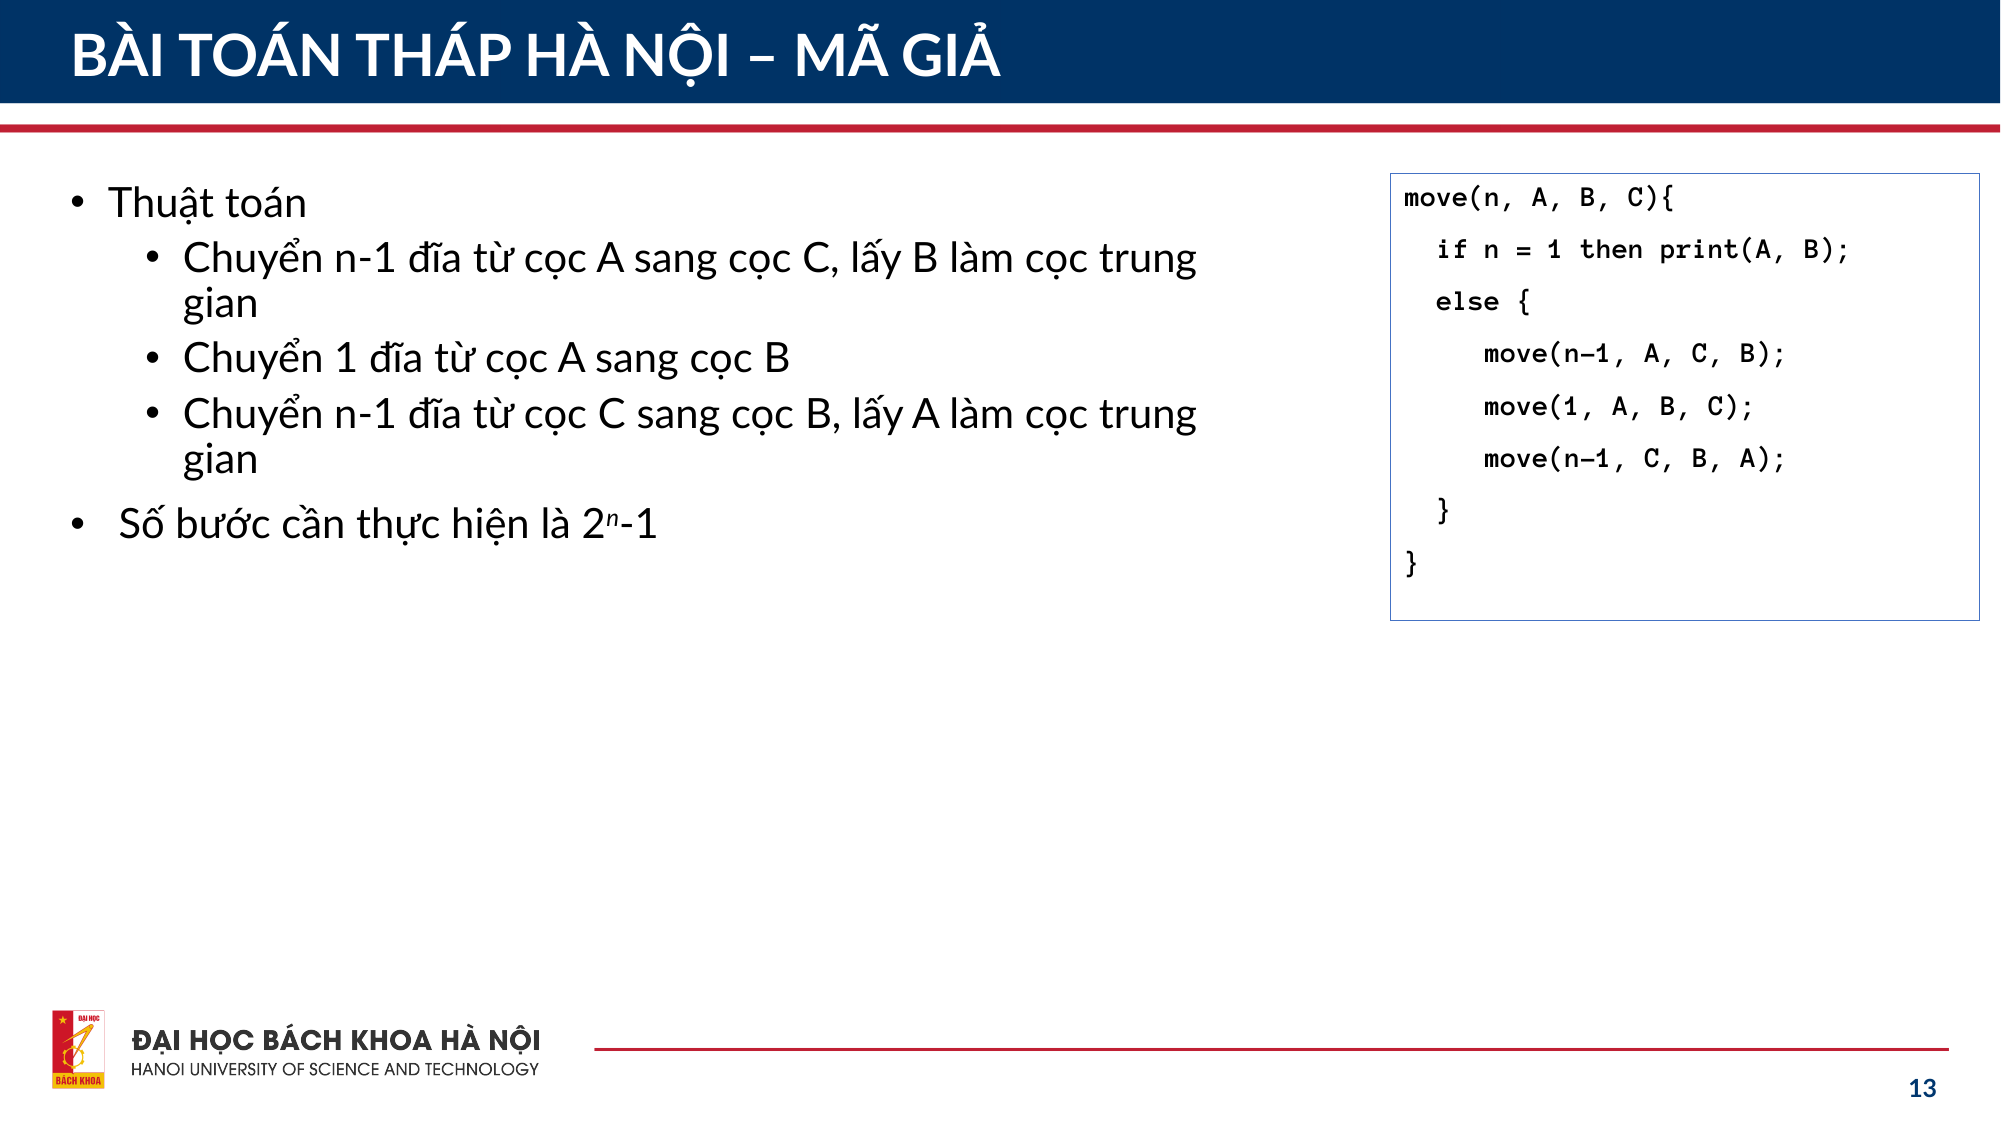

# BÀI TOÁN THÁP HÀ NỘI – MÃ GIẢ
Thuật toán
Chuyển n-1 đĩa từ cọc A sang cọc C, lấy B làm cọc trung gian
Chuyển 1 đĩa từ cọc A sang cọc B
Chuyển n-1 đĩa từ cọc C sang cọc B, lấy A làm cọc trung gian
 Số bước cần thực hiện là 2n-1

move(n, A, B, C){
  if n = 1 then print(A, B);
  else {
     move(n-1, A, C, B);
     move(1, A, B, C);
     move(n-1, C, B, A);
  }
}
13